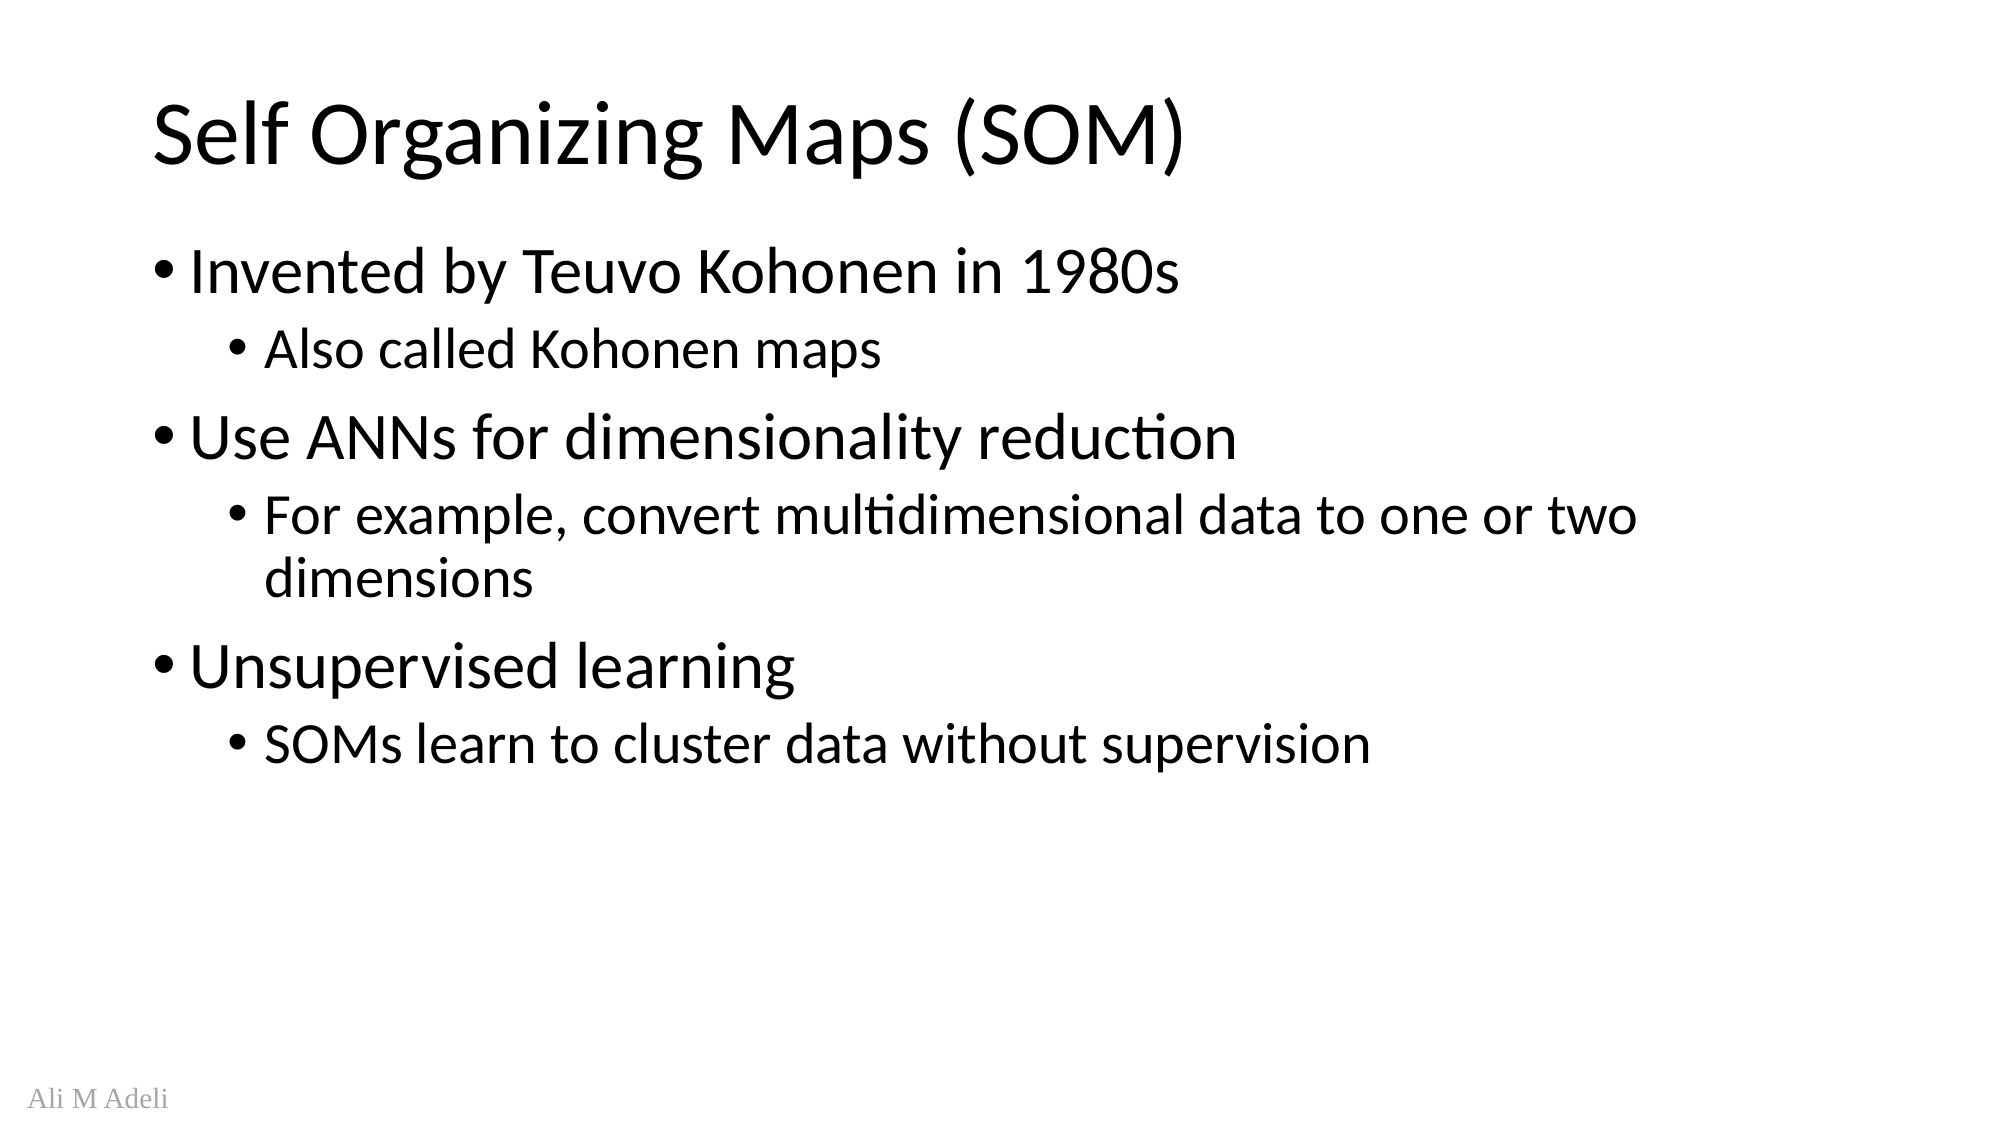

# Self Organizing Maps (SOM)
Invented by Teuvo Kohonen in 1980s
Also called Kohonen maps
Use ANNs for dimensionality reduction
For example, convert multidimensional data to one or two dimensions
Unsupervised learning
SOMs learn to cluster data without supervision